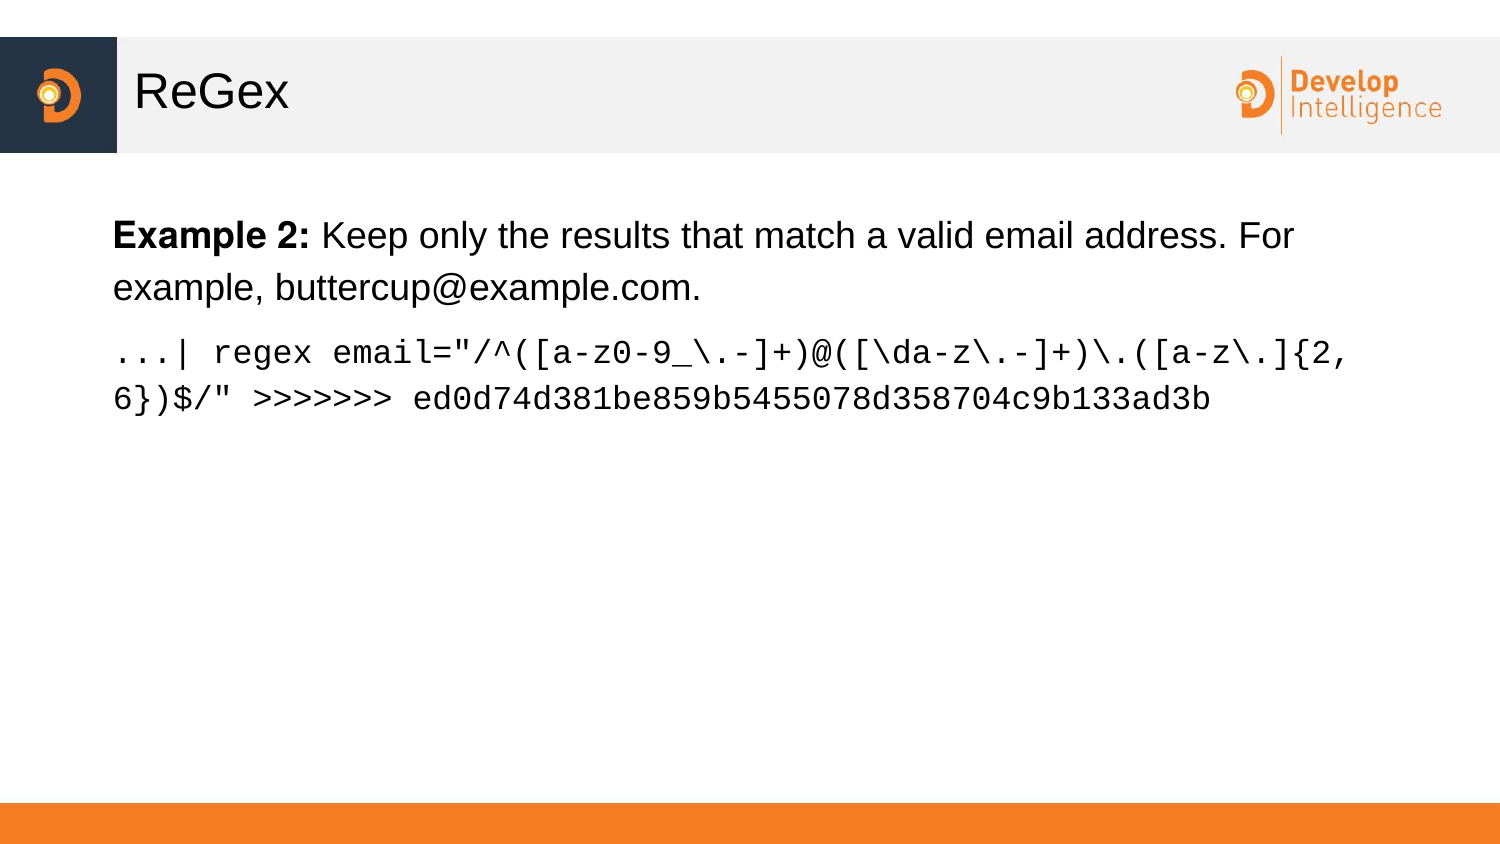

# ReGex
Example 2: Keep only the results that match a valid email address. For example, buttercup@example.com.
...| regex email="/^([a-z0-9_\.-]+)@([\da-z\.-]+)\.([a-z\.]{2, 6})$/" >>>>>>> ed0d74d381be859b5455078d358704c9b133ad3b